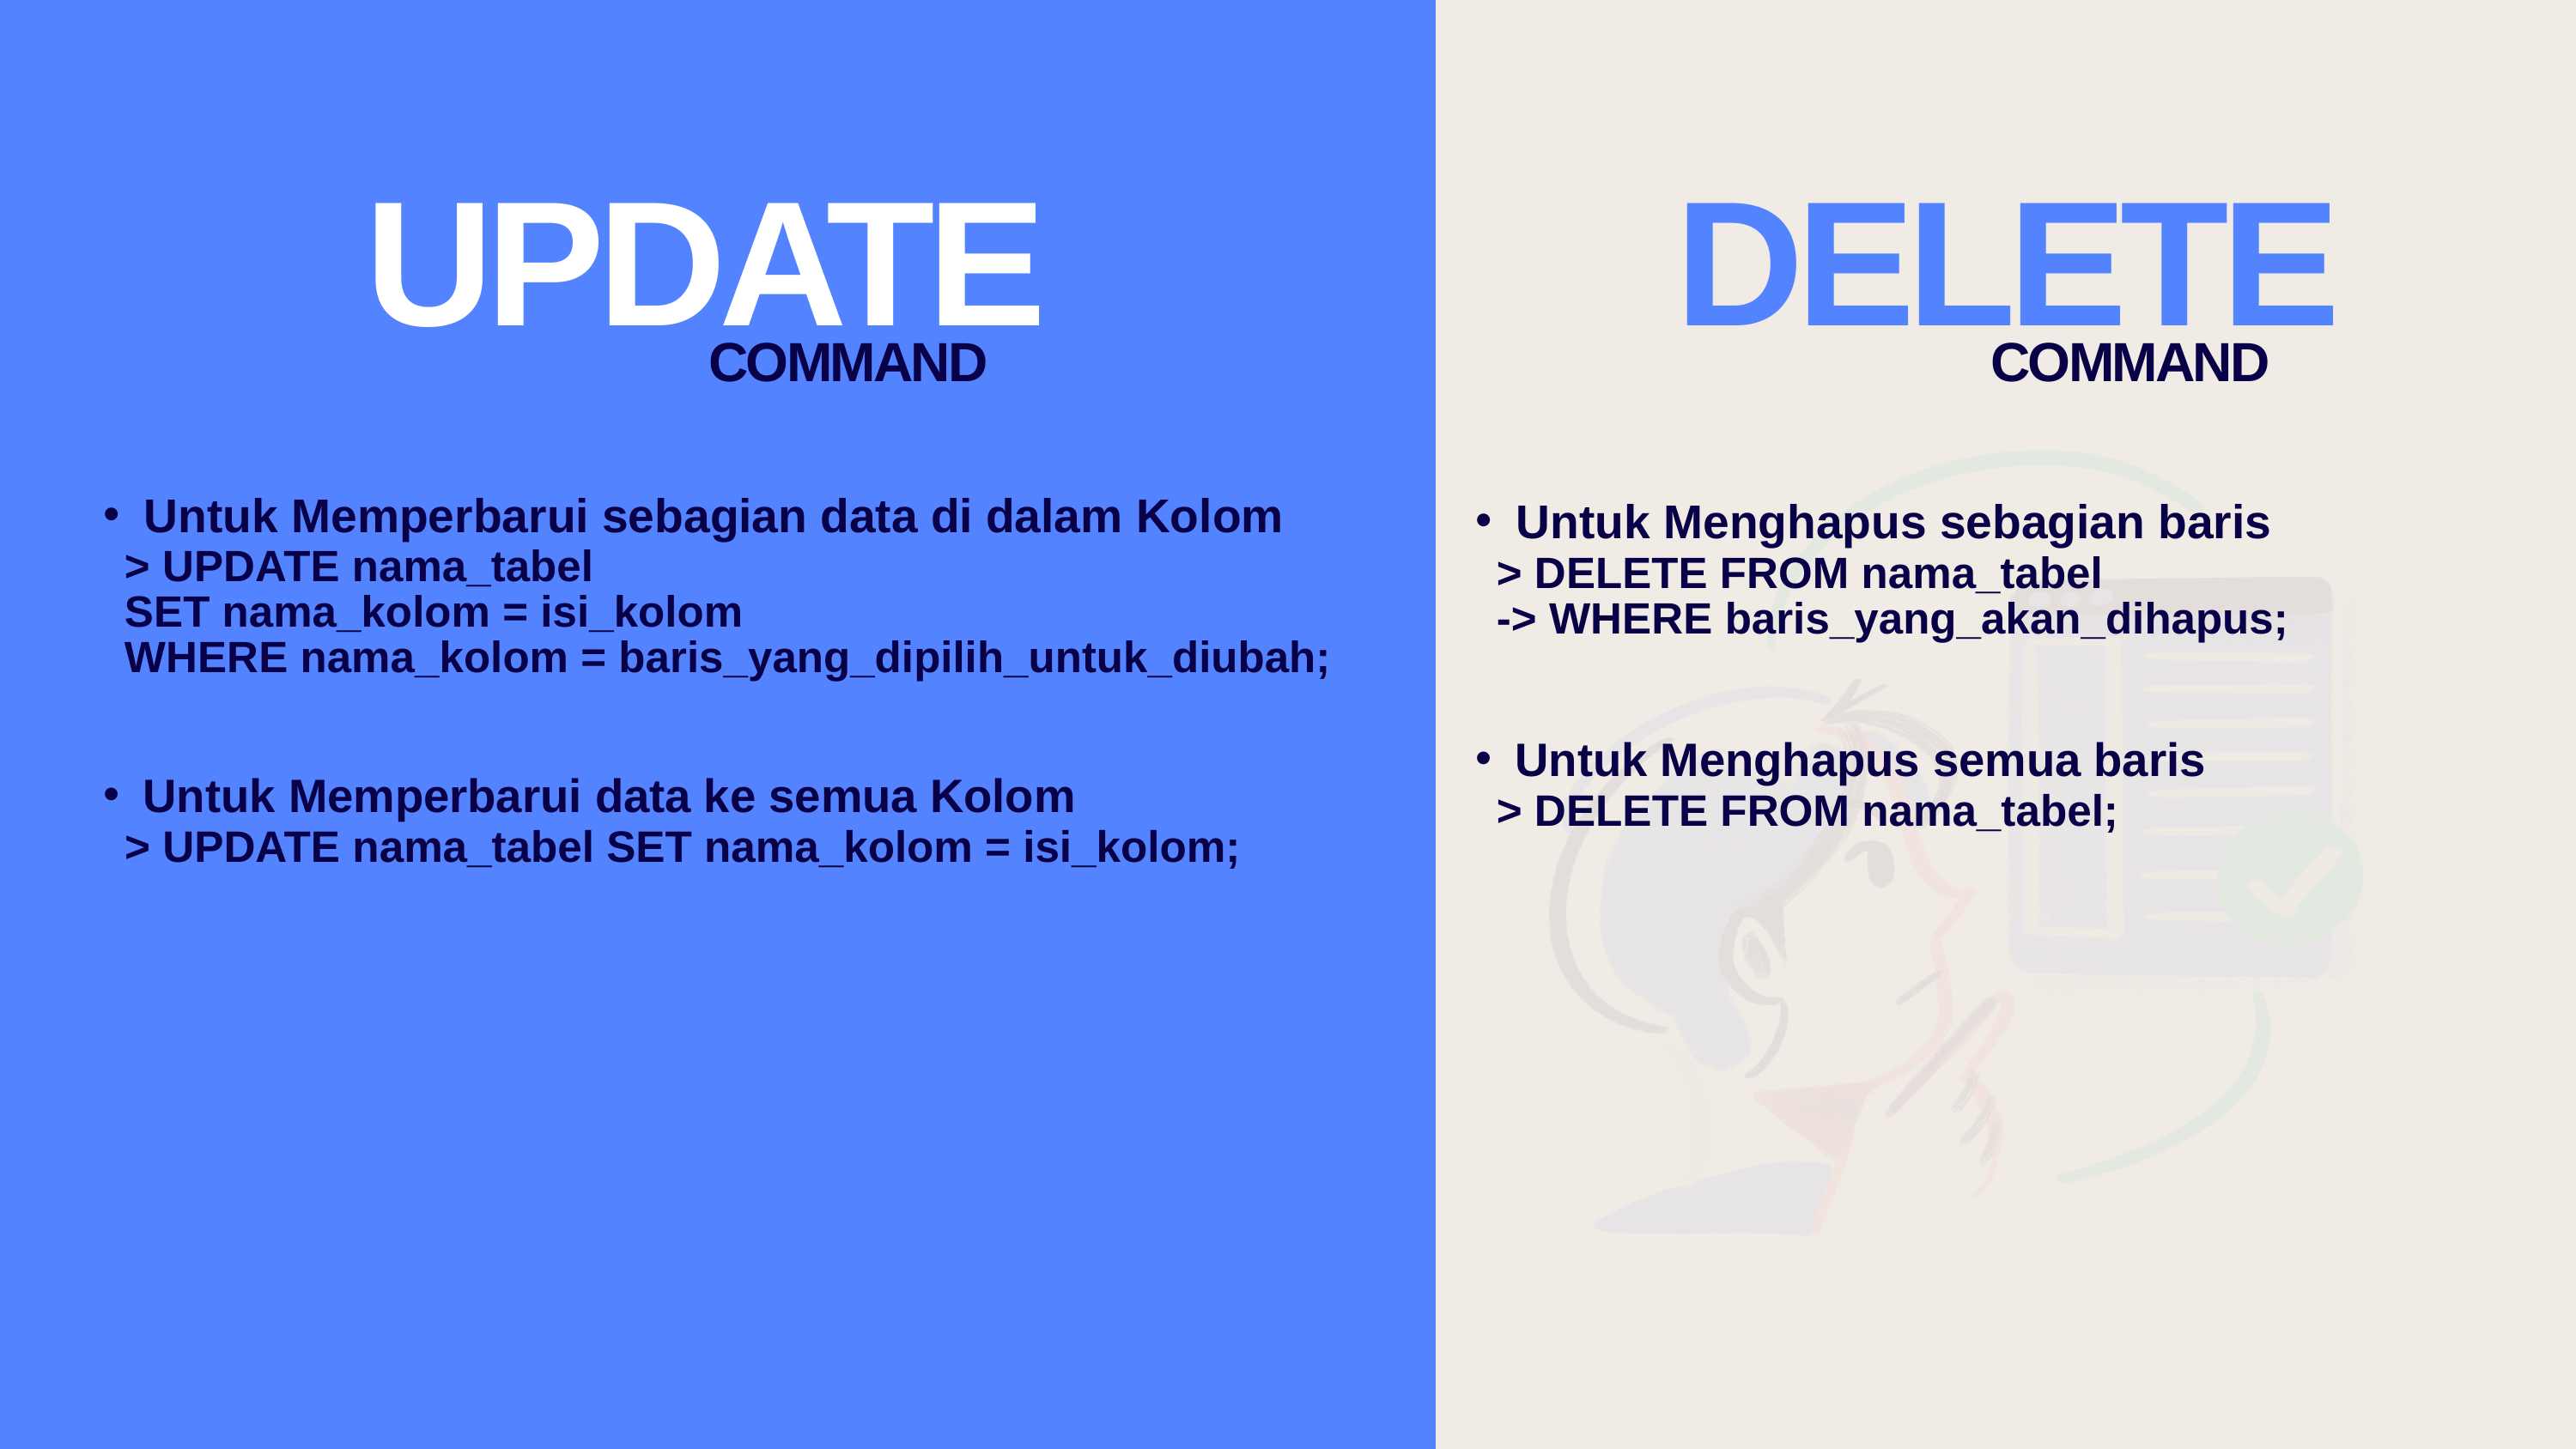

UPDATE
DELETE
COMMAND
COMMAND

Untuk Memperbarui sebagian data di dalam Kolom
Untuk Menghapus sebagian baris
> UPDATE nama_tabel
SET nama_kolom = isi_kolom
WHERE nama_kolom = baris_yang_dipilih_untuk_diubah;
> DELETE FROM nama_tabel
-> WHERE baris_yang_akan_dihapus;
Untuk Menghapus semua baris
Untuk Memperbarui data ke semua Kolom
> DELETE FROM nama_tabel;
> UPDATE nama_tabel SET nama_kolom = isi_kolom;